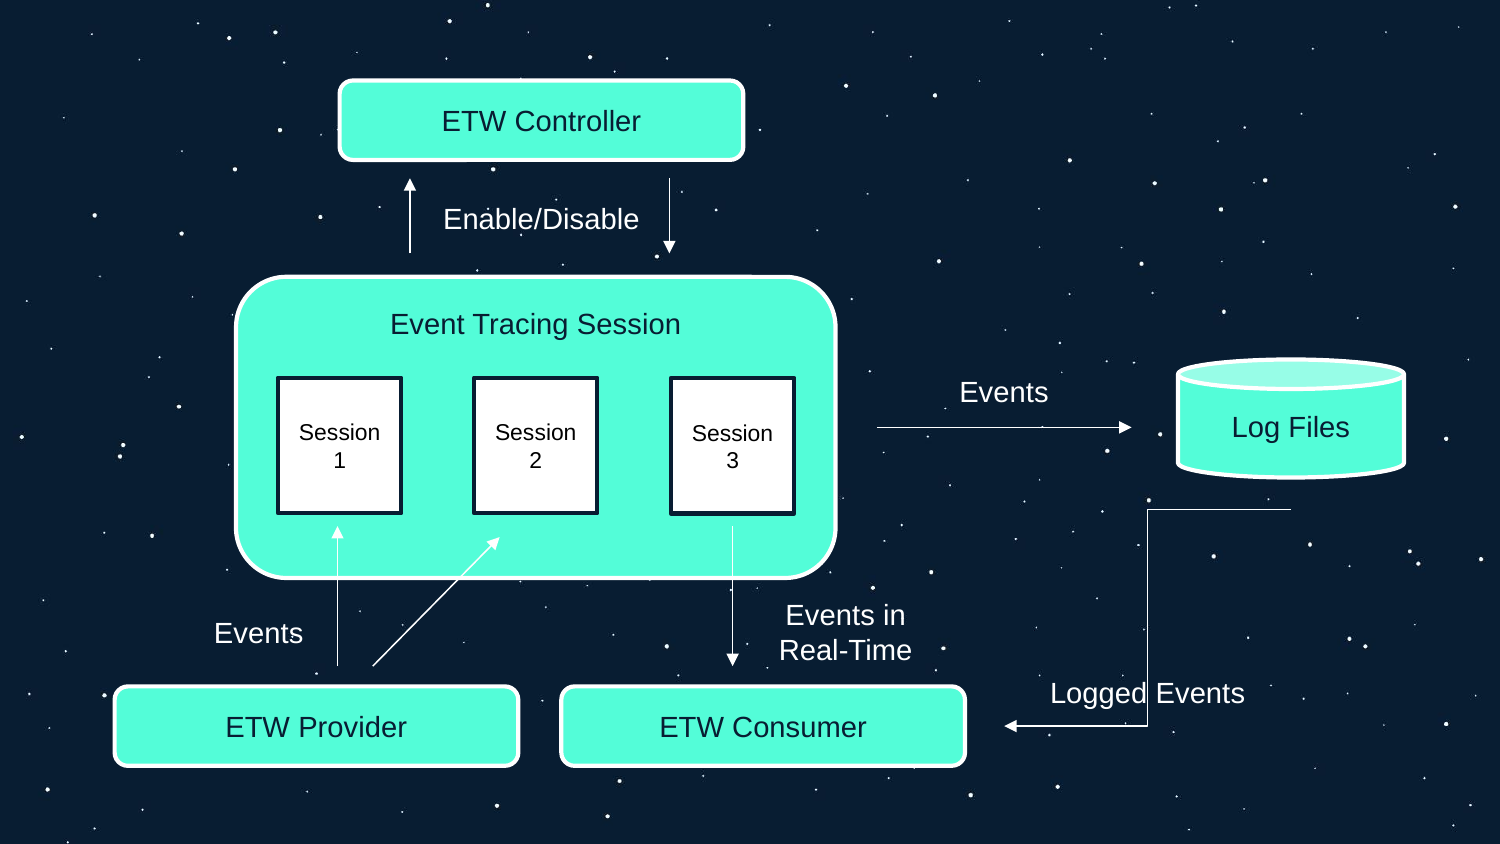

ETW Controller
Enable/Disable
Event Tracing Session

Log Files
Events
Session 1
Session 2
Session 3
Events in Real-Time
Events
Logged Events
ETW Provider
ETW Consumer